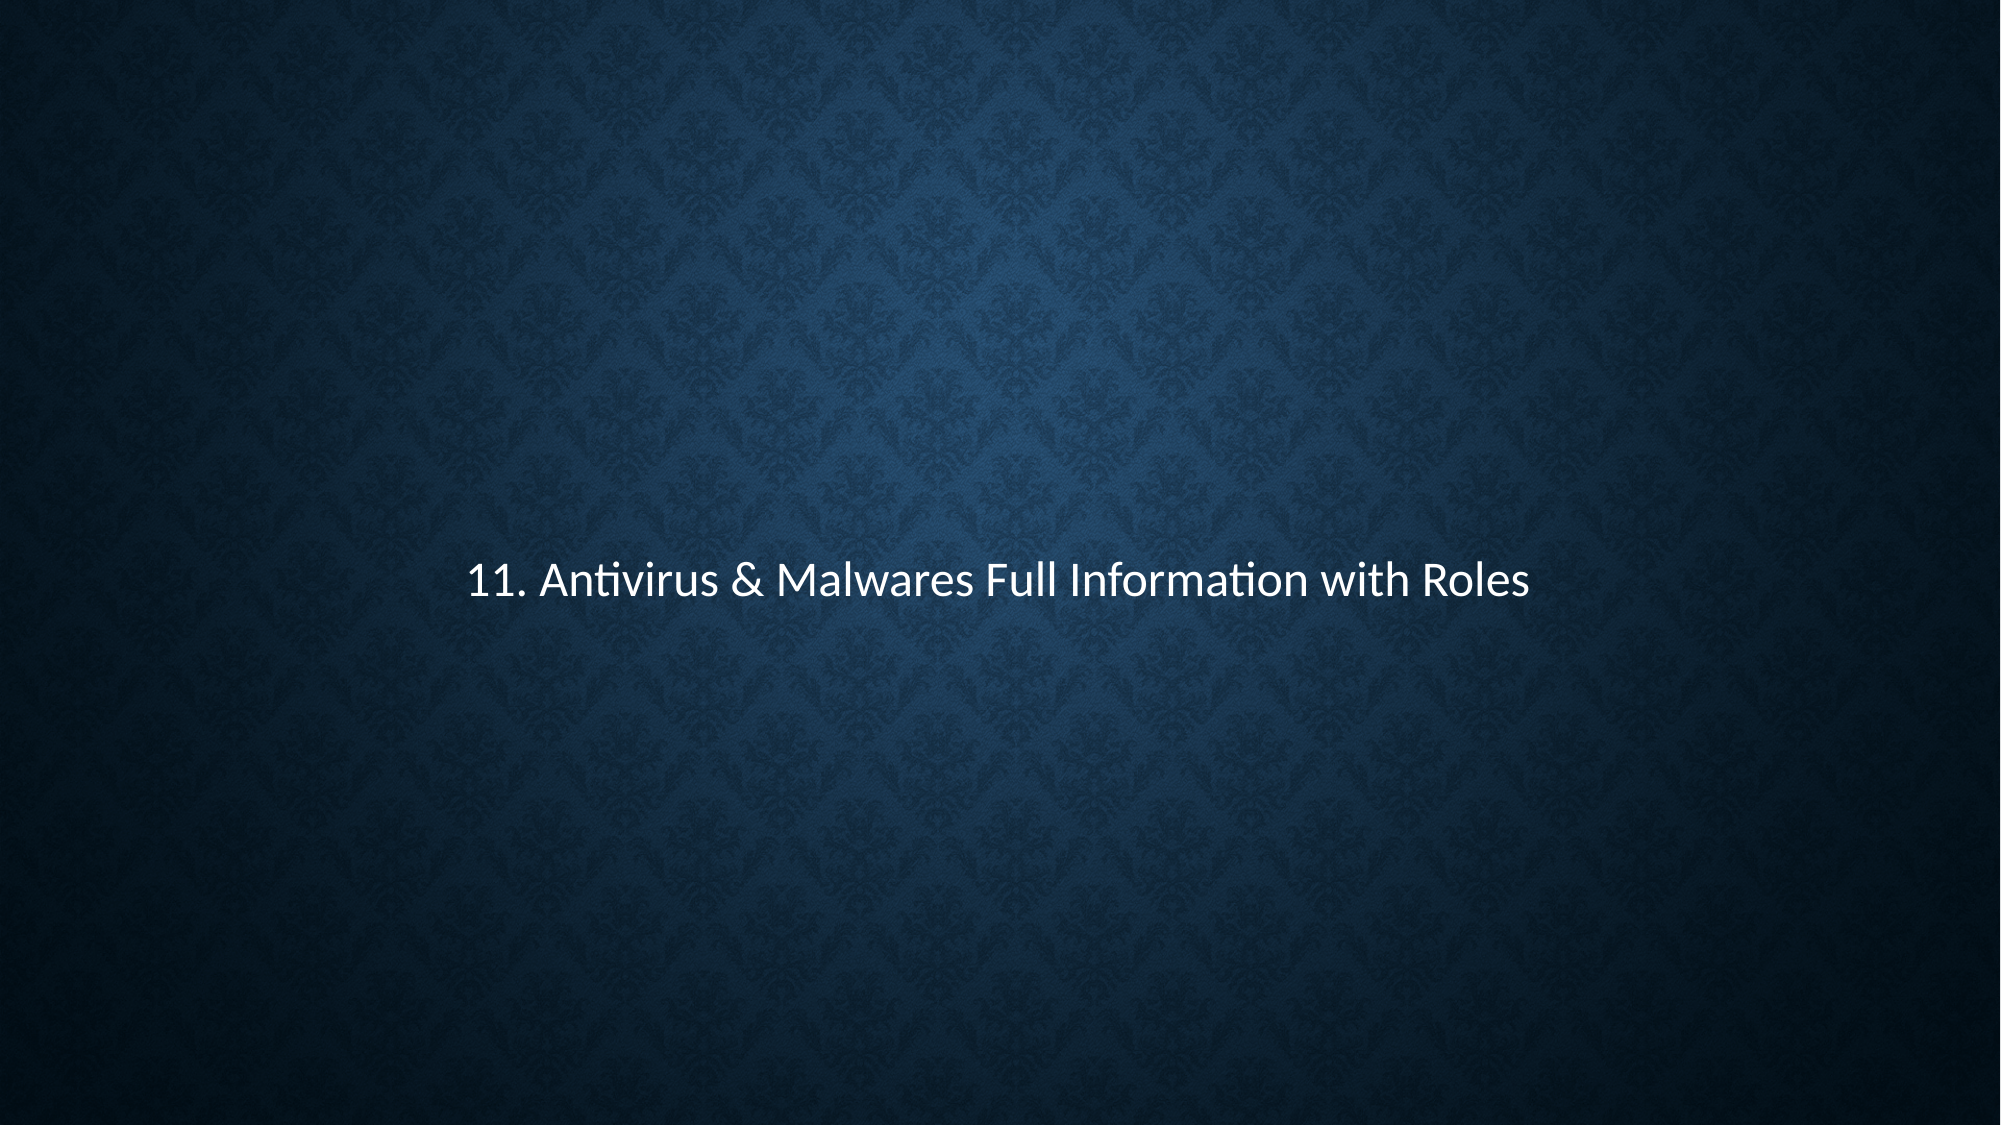

11. Antivirus & Malwares Full Information with Roles